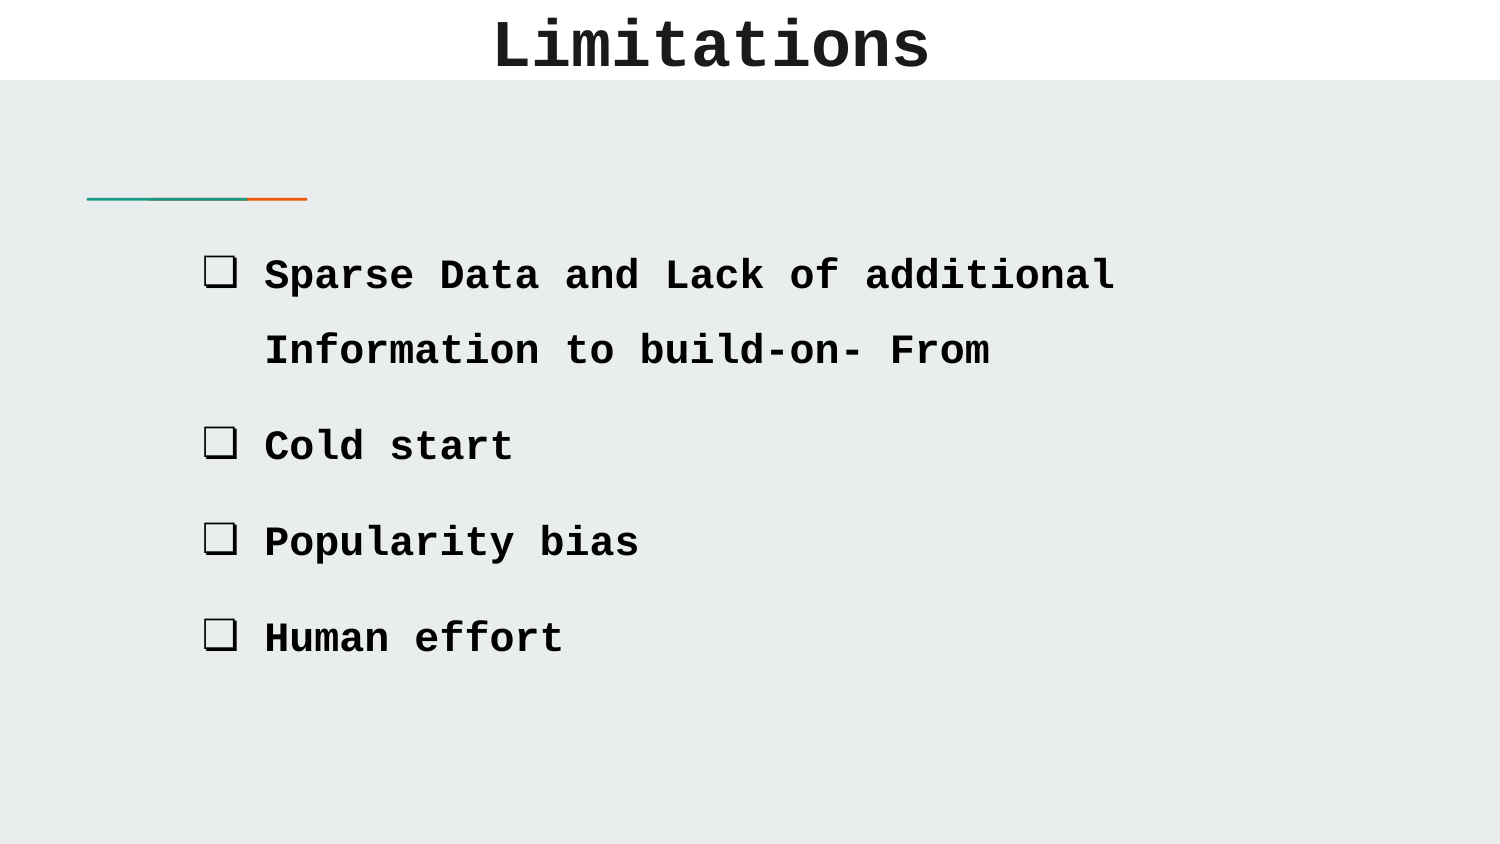

# Limitations
Sparse Data and Lack of additional Information to build-on- From
Cold start
Popularity bias
Human effort